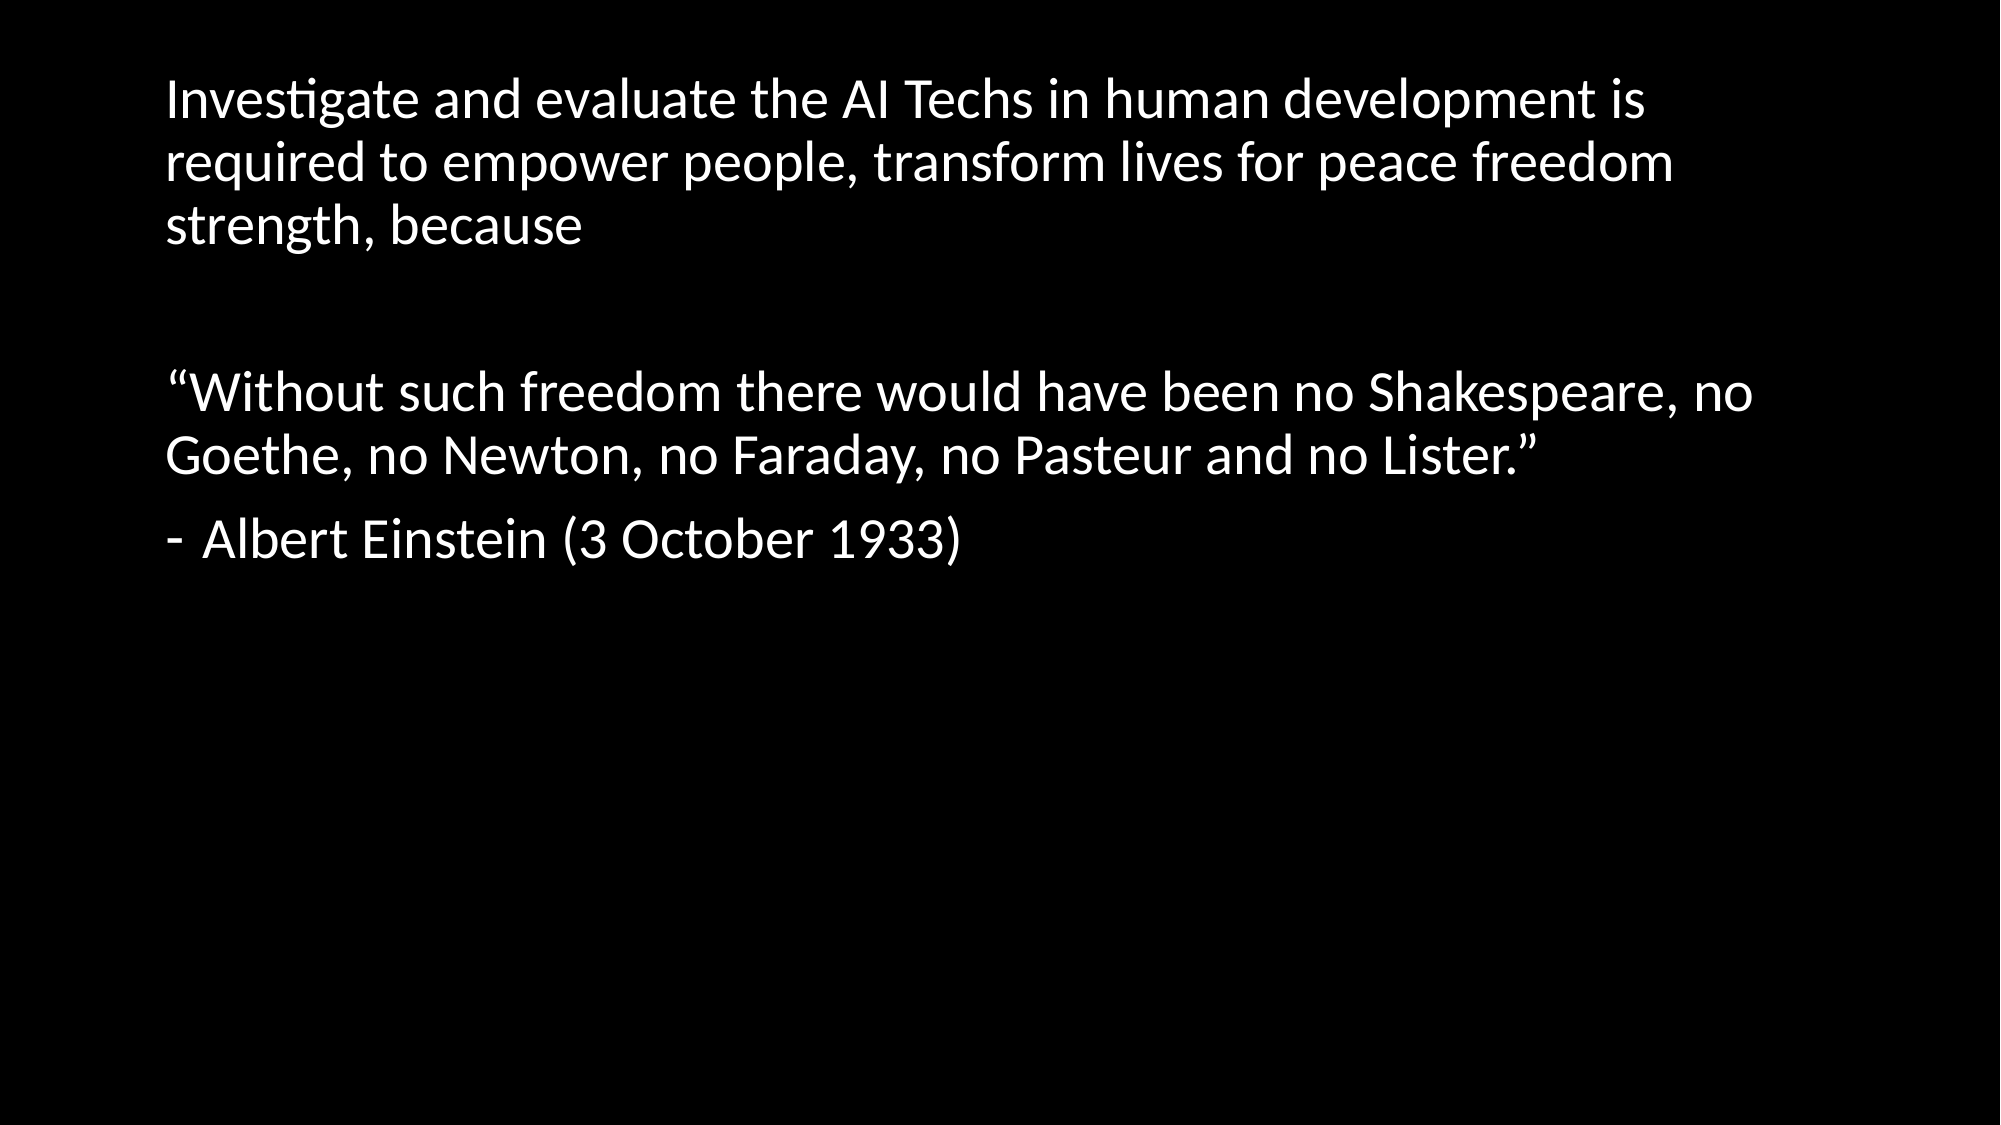

Investigate and evaluate the AI Techs in human development is required to empower people, transform lives for peace freedom strength, because

“Without such freedom there would have been no Shakespeare, no Goethe, no Newton, no Faraday, no Pasteur and no Lister.”
Albert Einstein (3 October 1933)